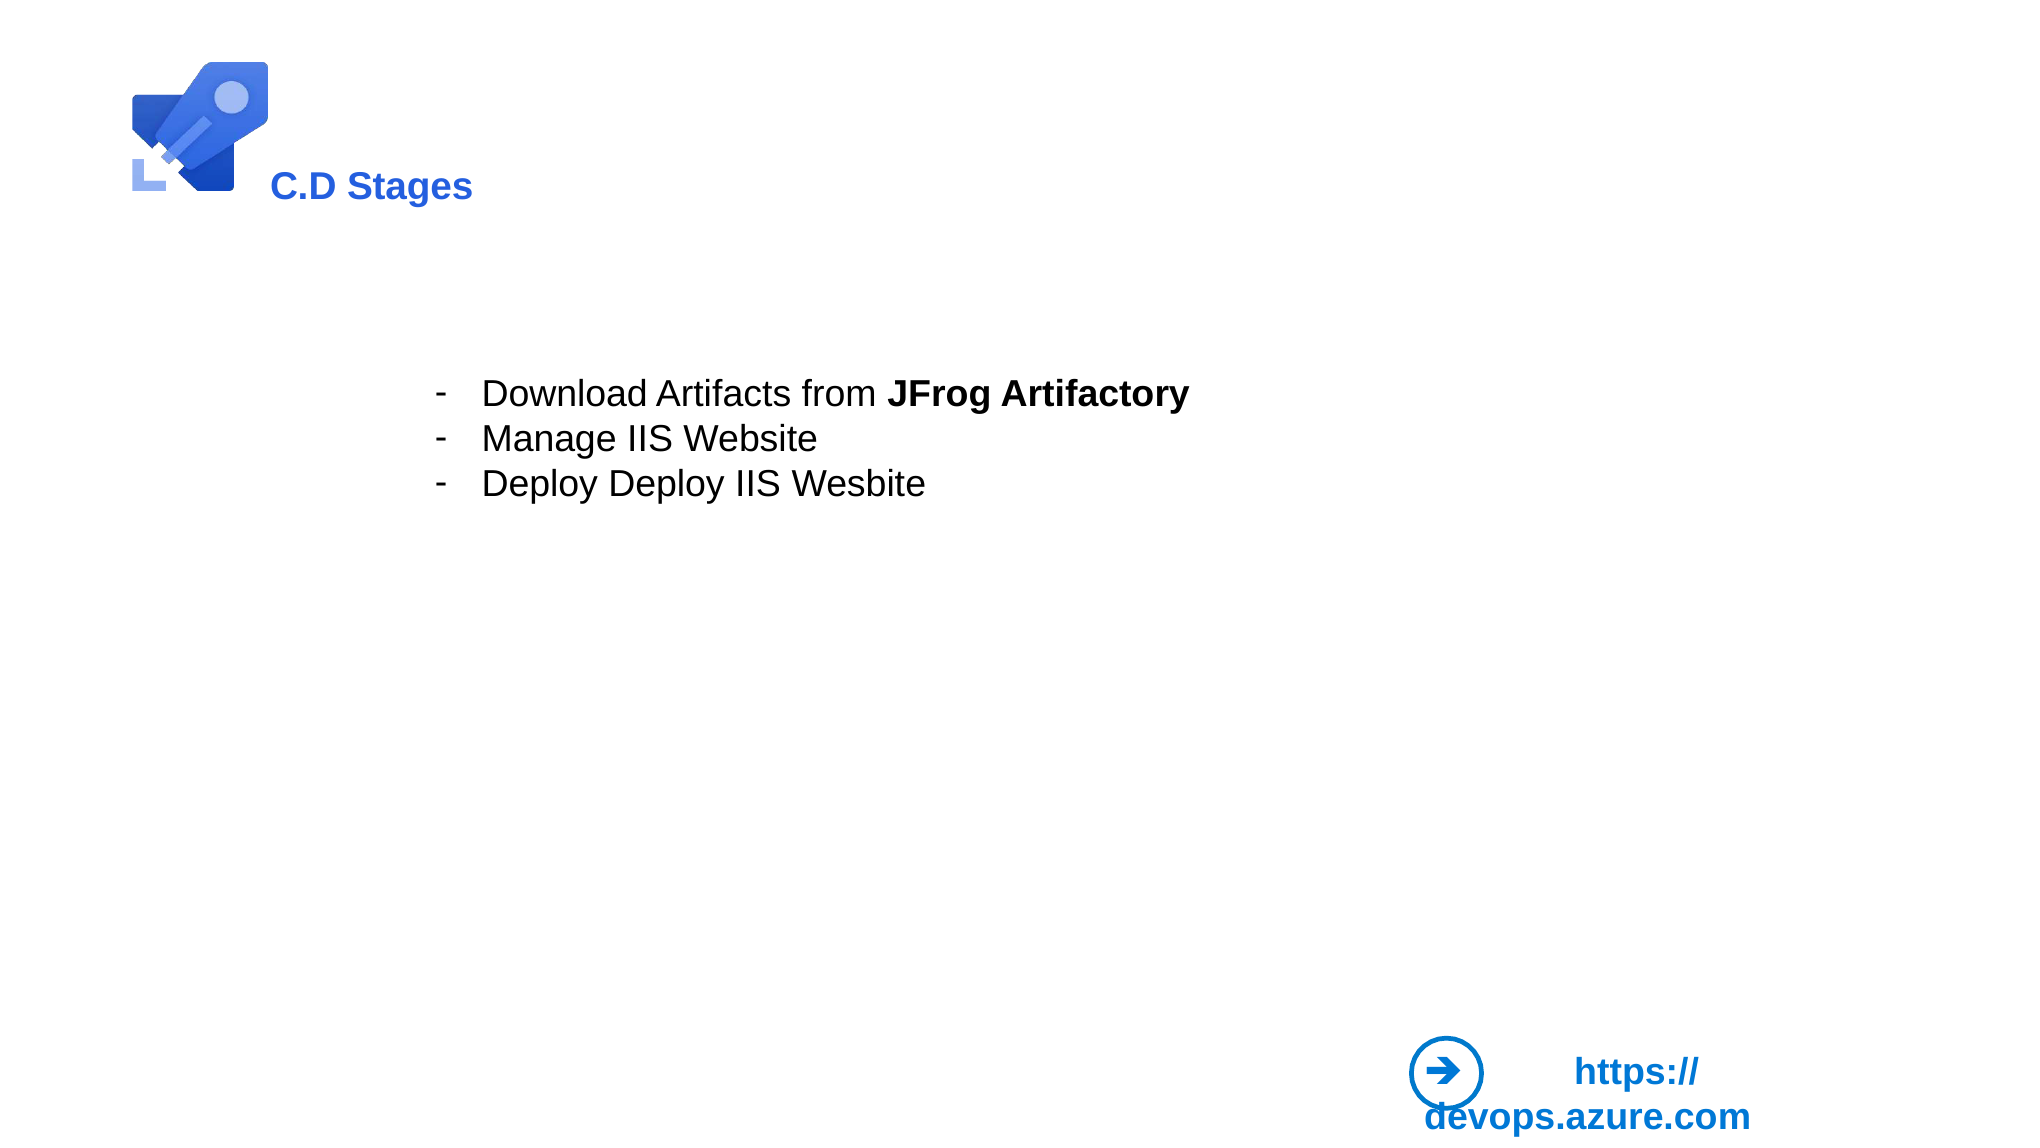

C.D Stages
Download Artifacts from JFrog Artifactory
Manage IIS Website
Deploy Deploy IIS Wesbite

🡺	https://devops.azure.com